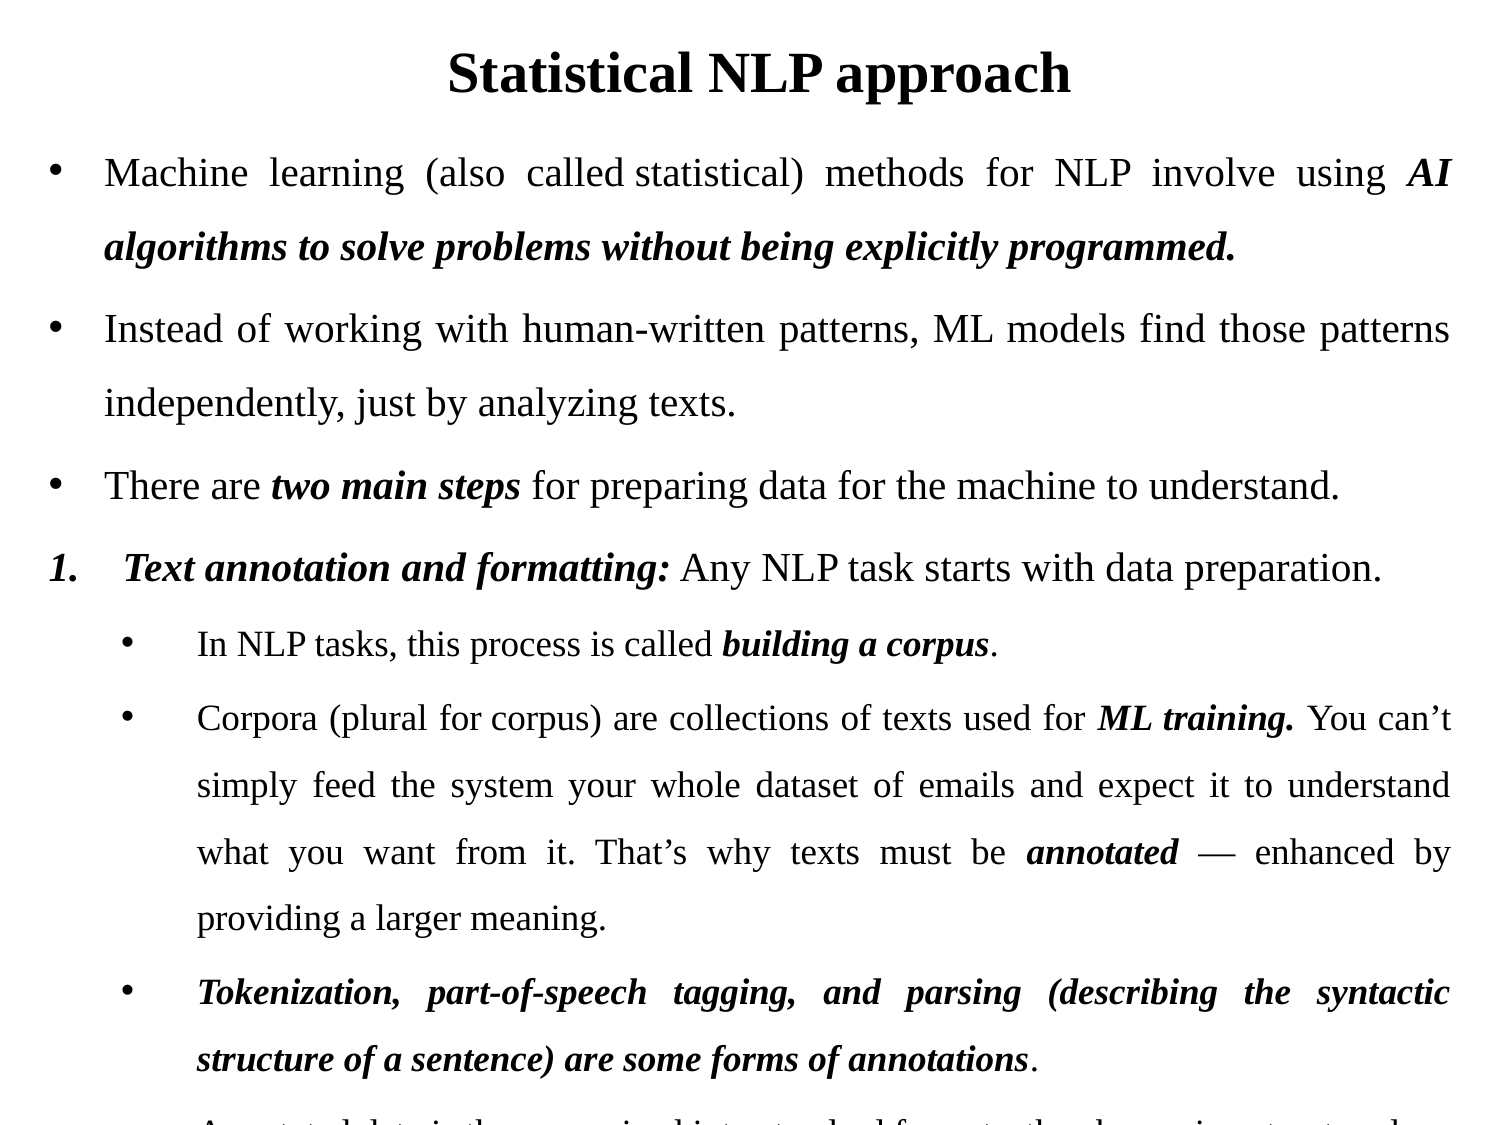

# Statistical NLP approach
Machine learning (also called statistical) methods for NLP involve using AI algorithms to solve problems without being explicitly programmed.
Instead of working with human-written patterns, ML models find those patterns independently, just by analyzing texts.
There are two main steps for preparing data for the machine to understand.
Text annotation and formatting: Any NLP task starts with data preparation.
In NLP tasks, this process is called building a corpus.
Corpora (plural for corpus) are collections of texts used for ML training. You can’t simply feed the system your whole dataset of emails and expect it to understand what you want from it. That’s why texts must be annotated — enhanced by providing a larger meaning.
Tokenization, part-of-speech tagging, and parsing (describing the syntactic structure of a sentence) are some forms of annotations.
Annotated data is then organized into standard formats, thus becoming structured.